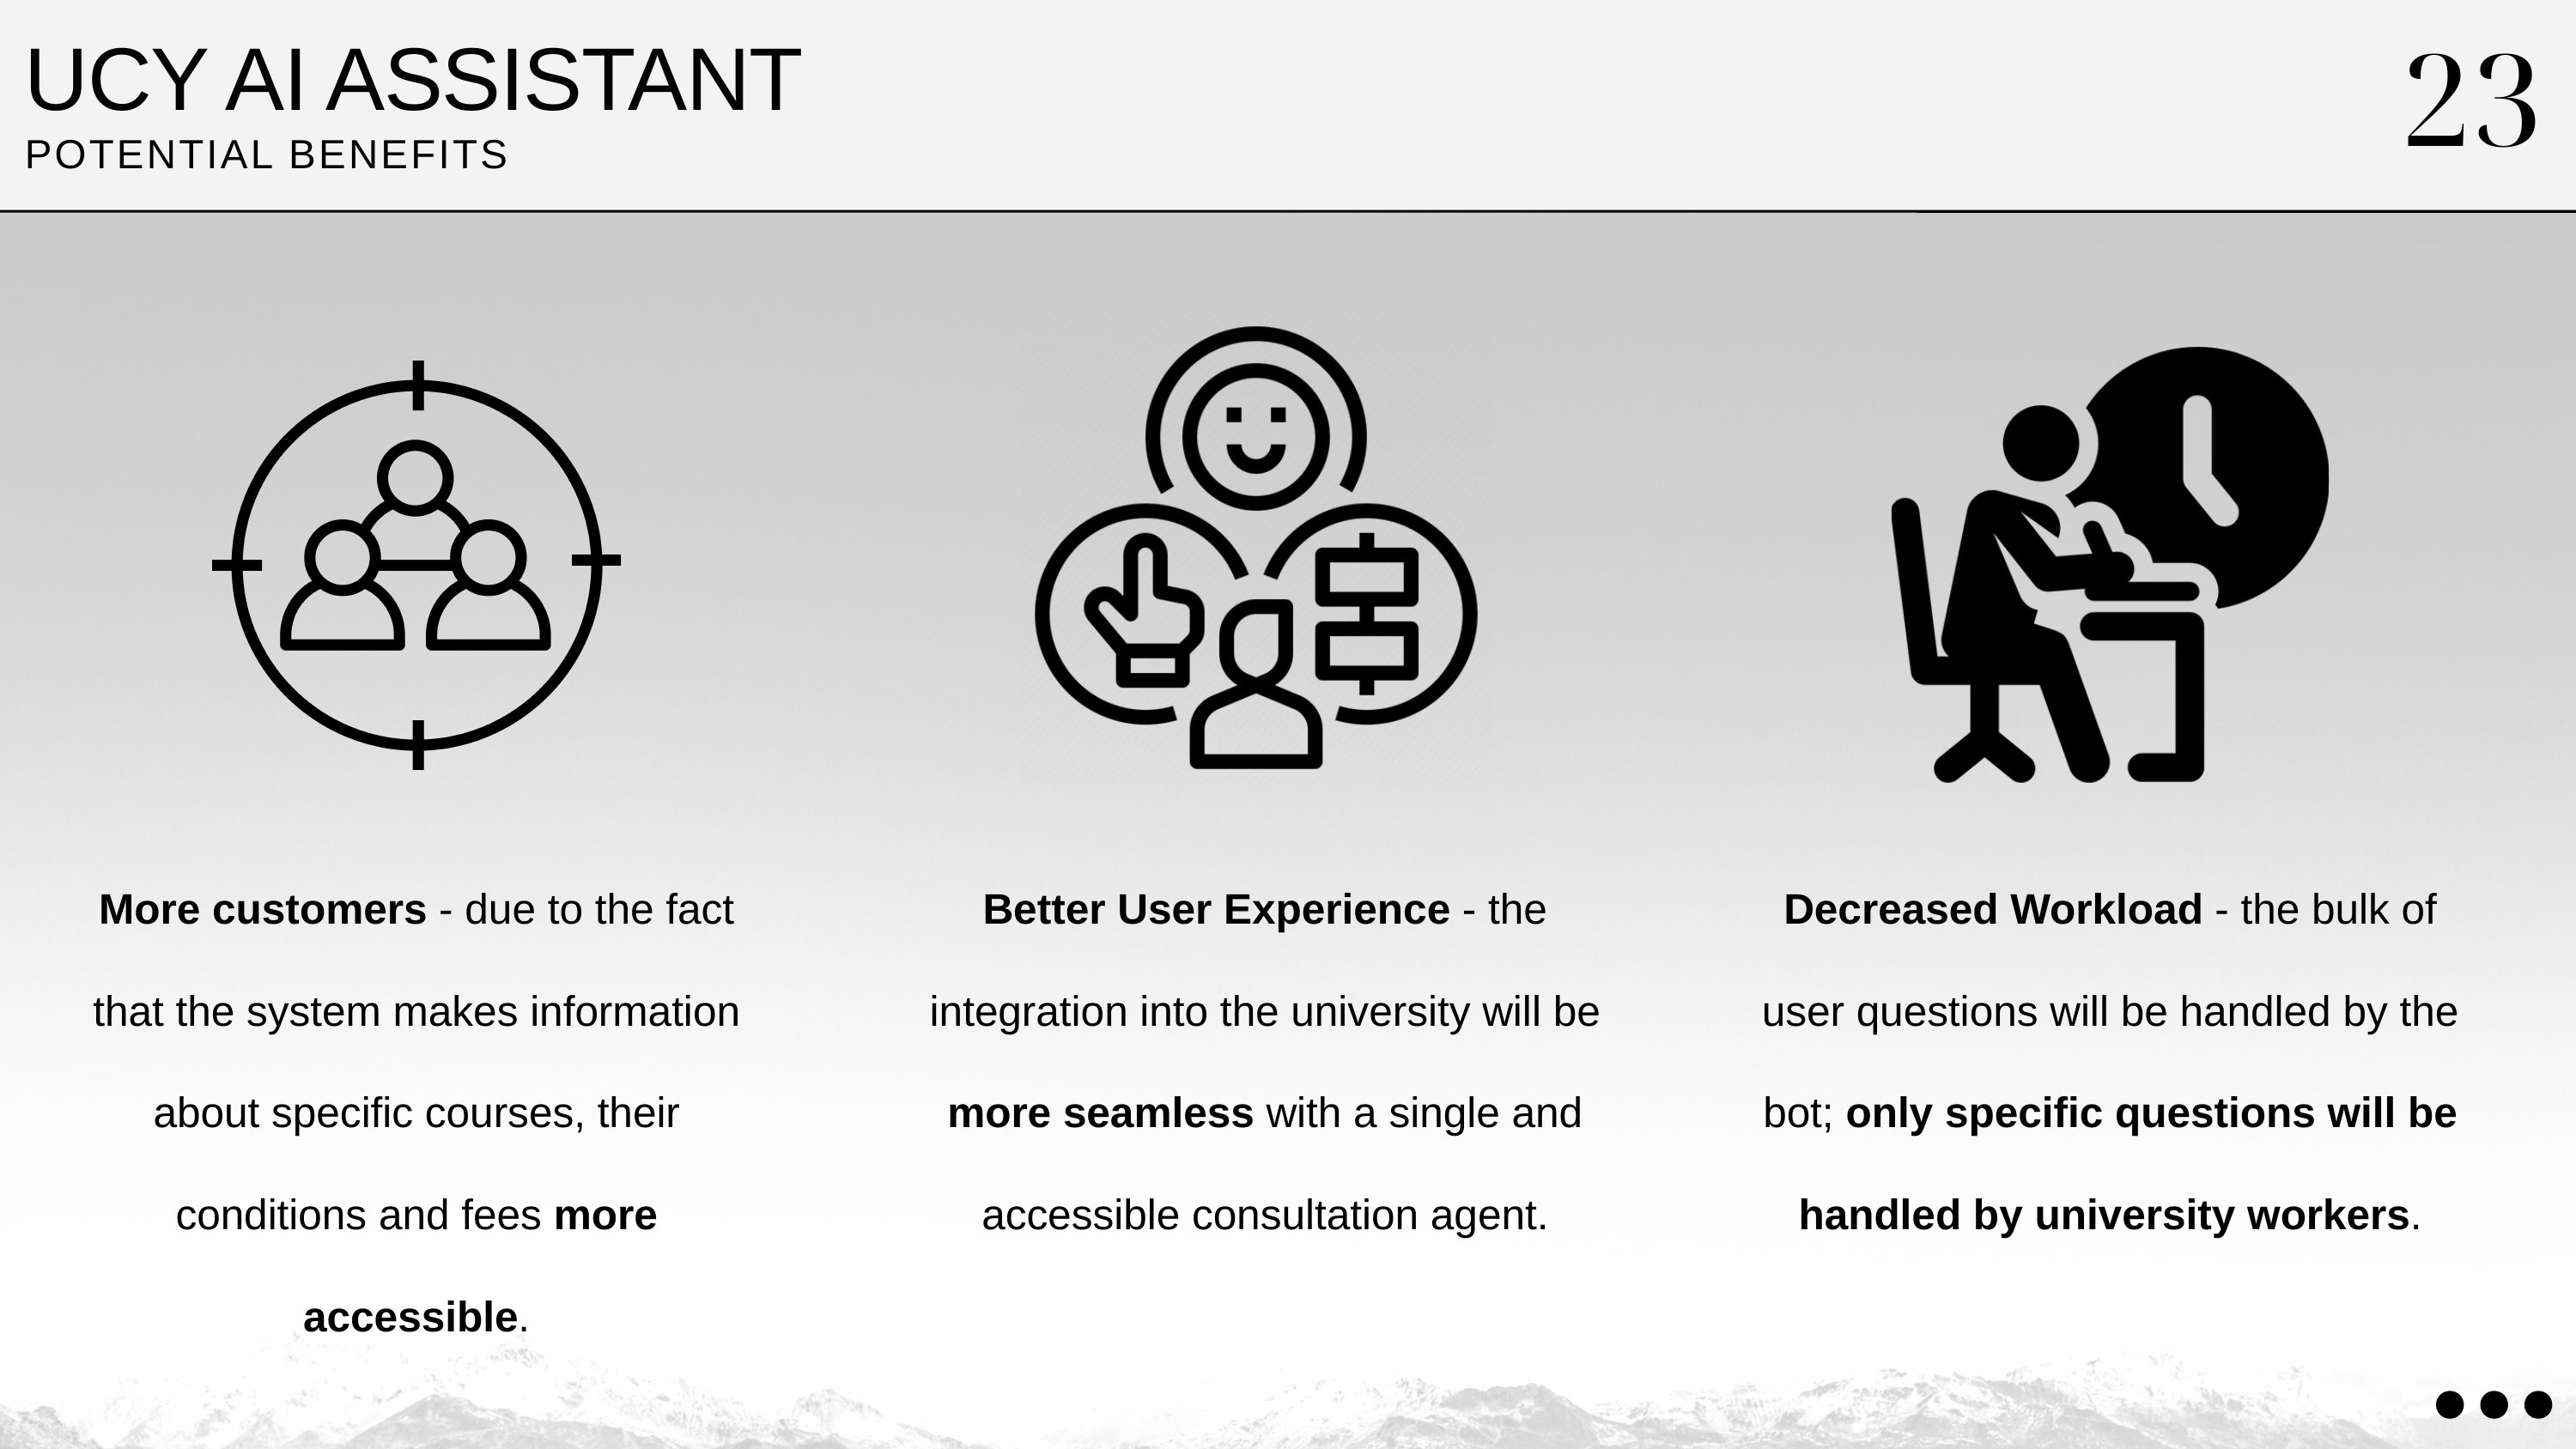

UCY AI ASSISTANT
23
POTENTIAL BENEFITS

Better User Experience - the integration into the university will be more seamless with a single and accessible consultation agent.

Decreased Workload - the bulk of user questions will be handled by the bot; only specific questions will be handled by university workers.

More customers - due to the fact that the system makes information about specific courses, their conditions and fees more accessible.